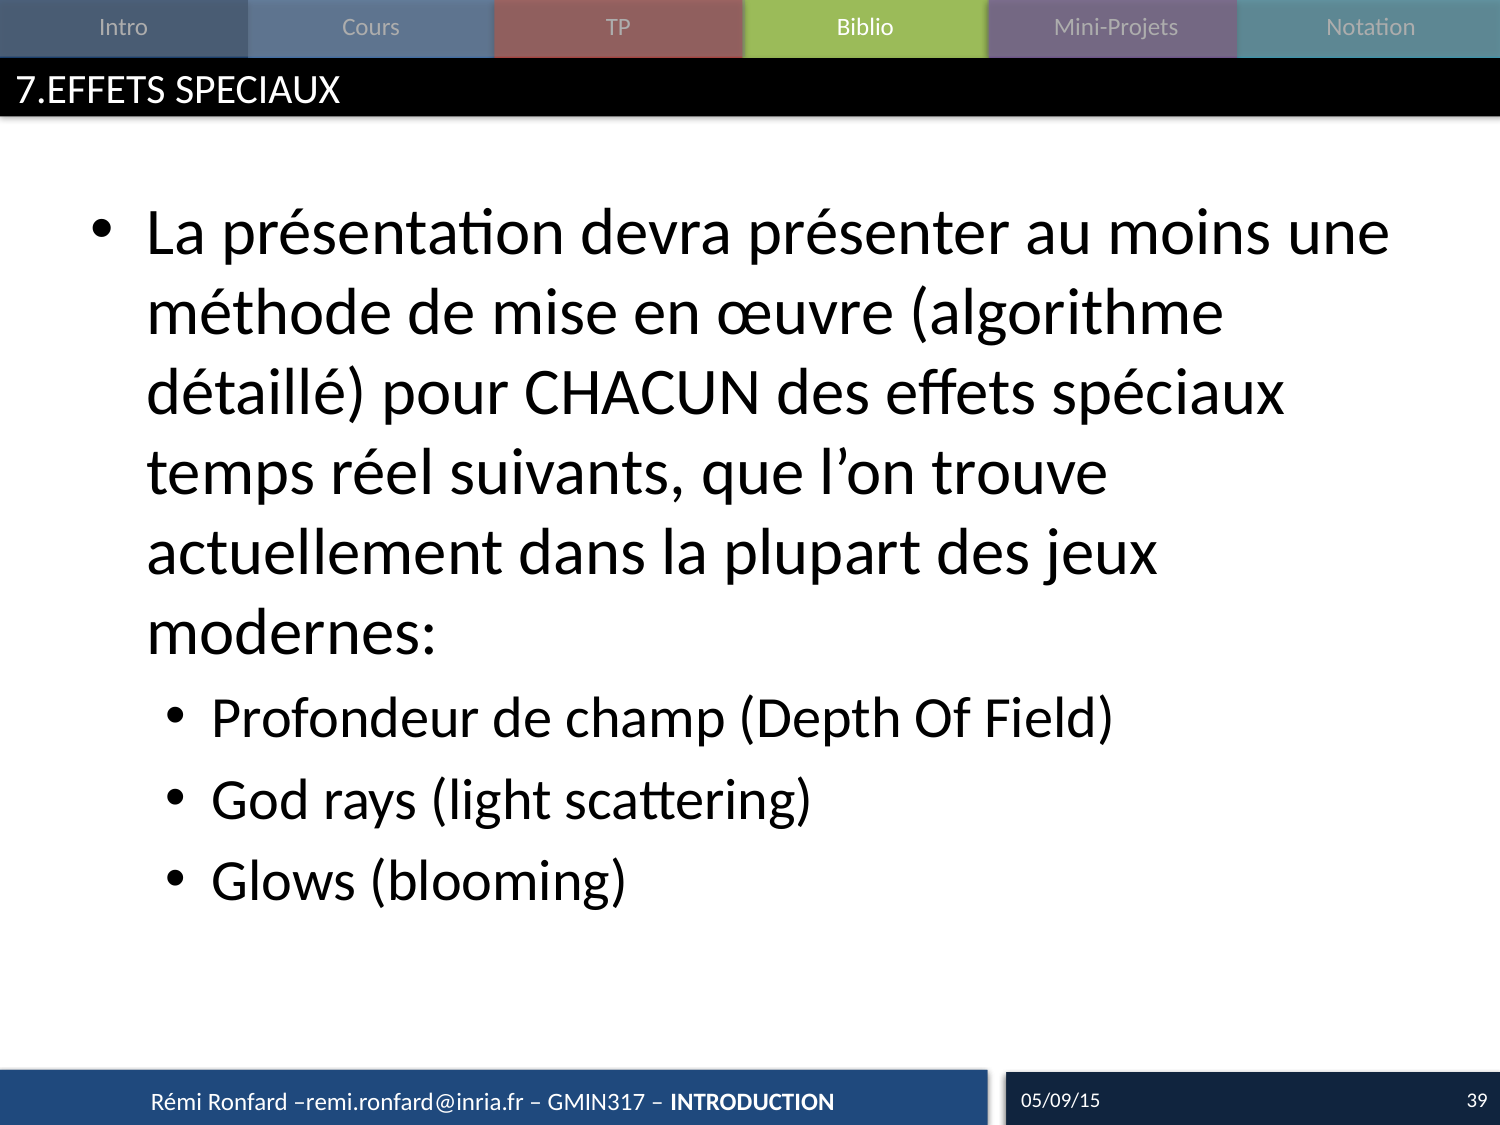

# 7.EFFETS SPECIAUX
La présentation devra présenter au moins une méthode de mise en œuvre (algorithme détaillé) pour CHACUN des effets spéciaux temps réel suivants, que l’on trouve actuellement dans la plupart des jeux modernes:
Profondeur de champ (Depth Of Field)
God rays (light scattering)
Glows (blooming)

05/09/15
39
Rémi Ronfard –remi.ronfard@inria.fr – GMIN317 – INTRODUCTION